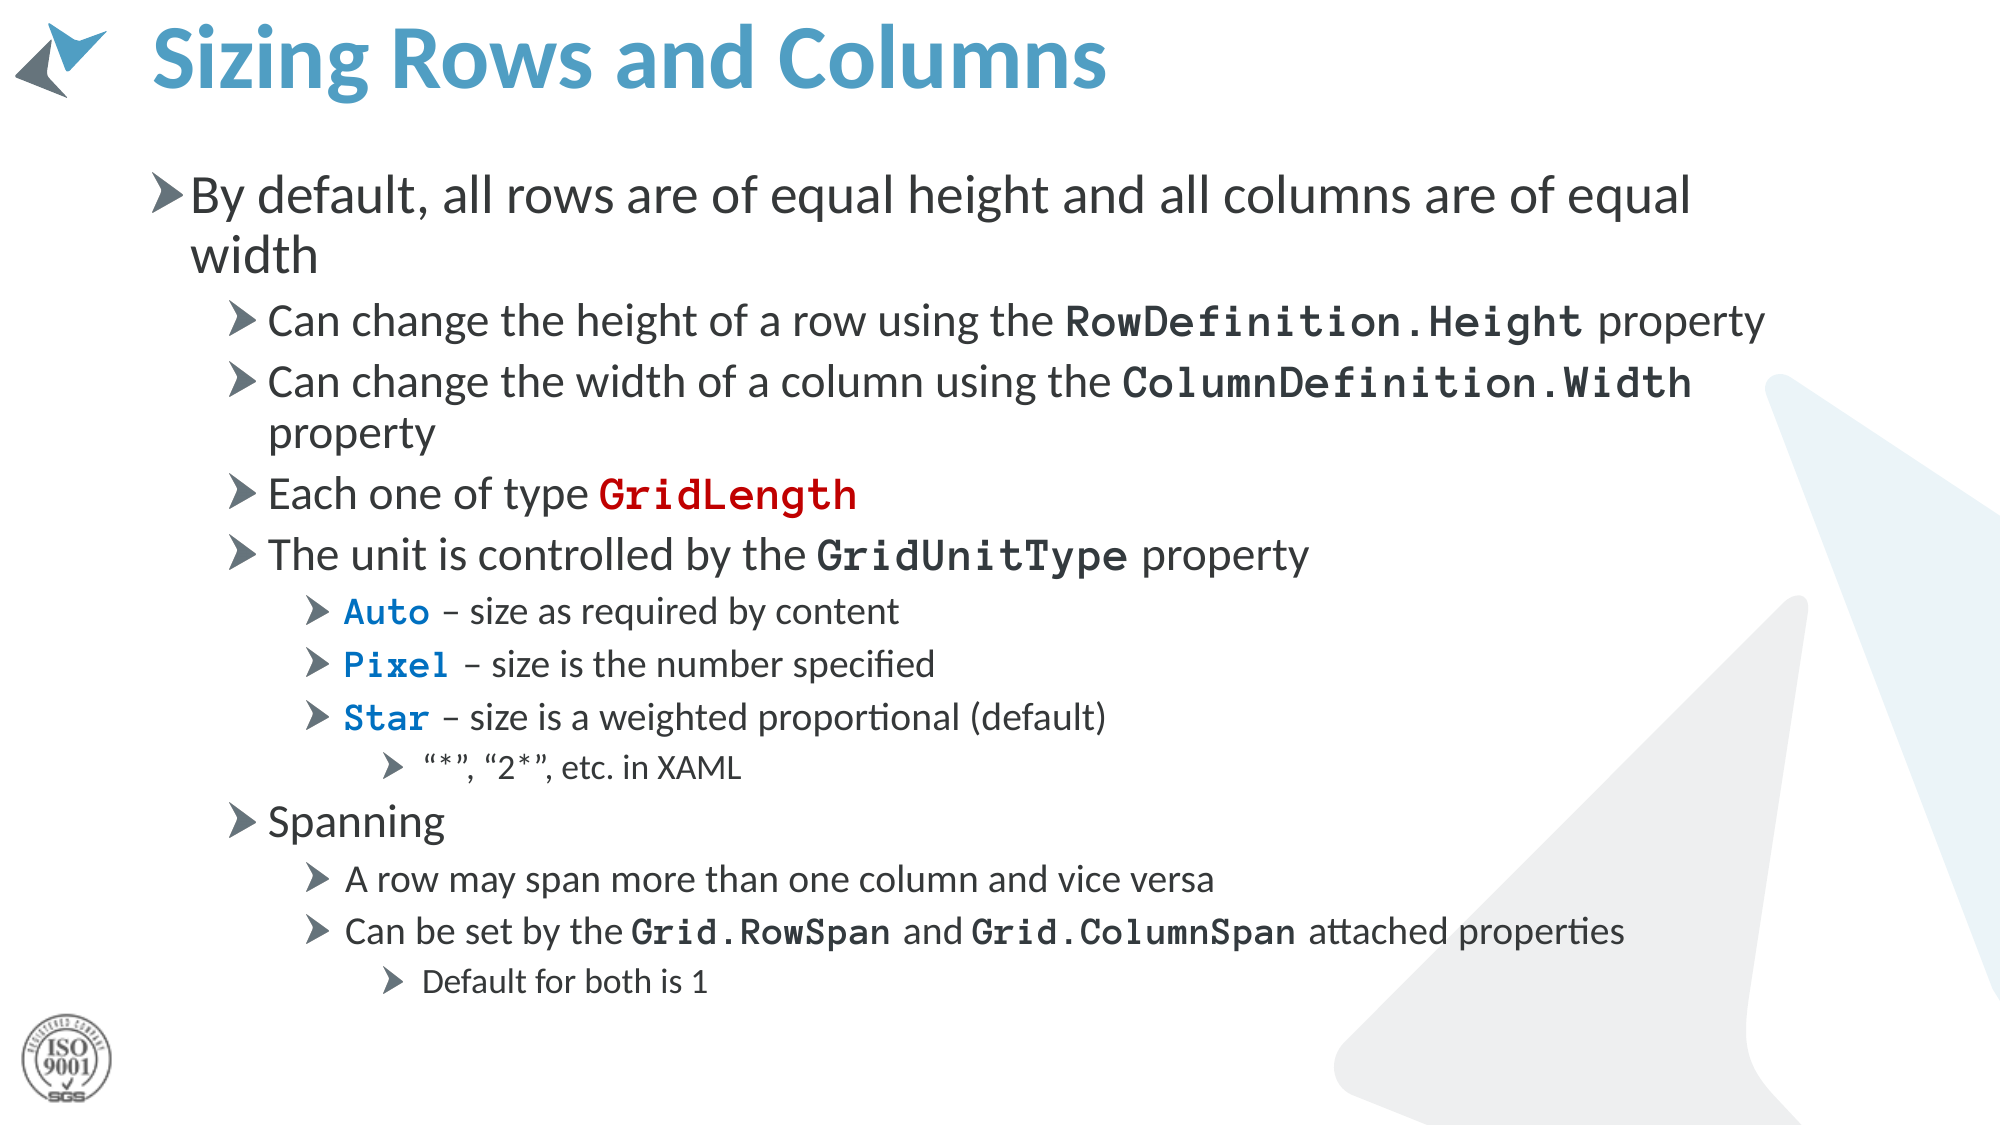

# Sizing Rows and Columns
By default, all rows are of equal height and all columns are of equal width
Can change the height of a row using the RowDefinition.Height property
Can change the width of a column using the ColumnDefinition.Width property
Each one of type GridLength
The unit is controlled by the GridUnitType property
Auto – size as required by content
Pixel – size is the number specified
Star – size is a weighted proportional (default)
“*”, “2*”, etc. in XAML
Spanning
A row may span more than one column and vice versa
Can be set by the Grid.RowSpan and Grid.ColumnSpan attached properties
Default for both is 1